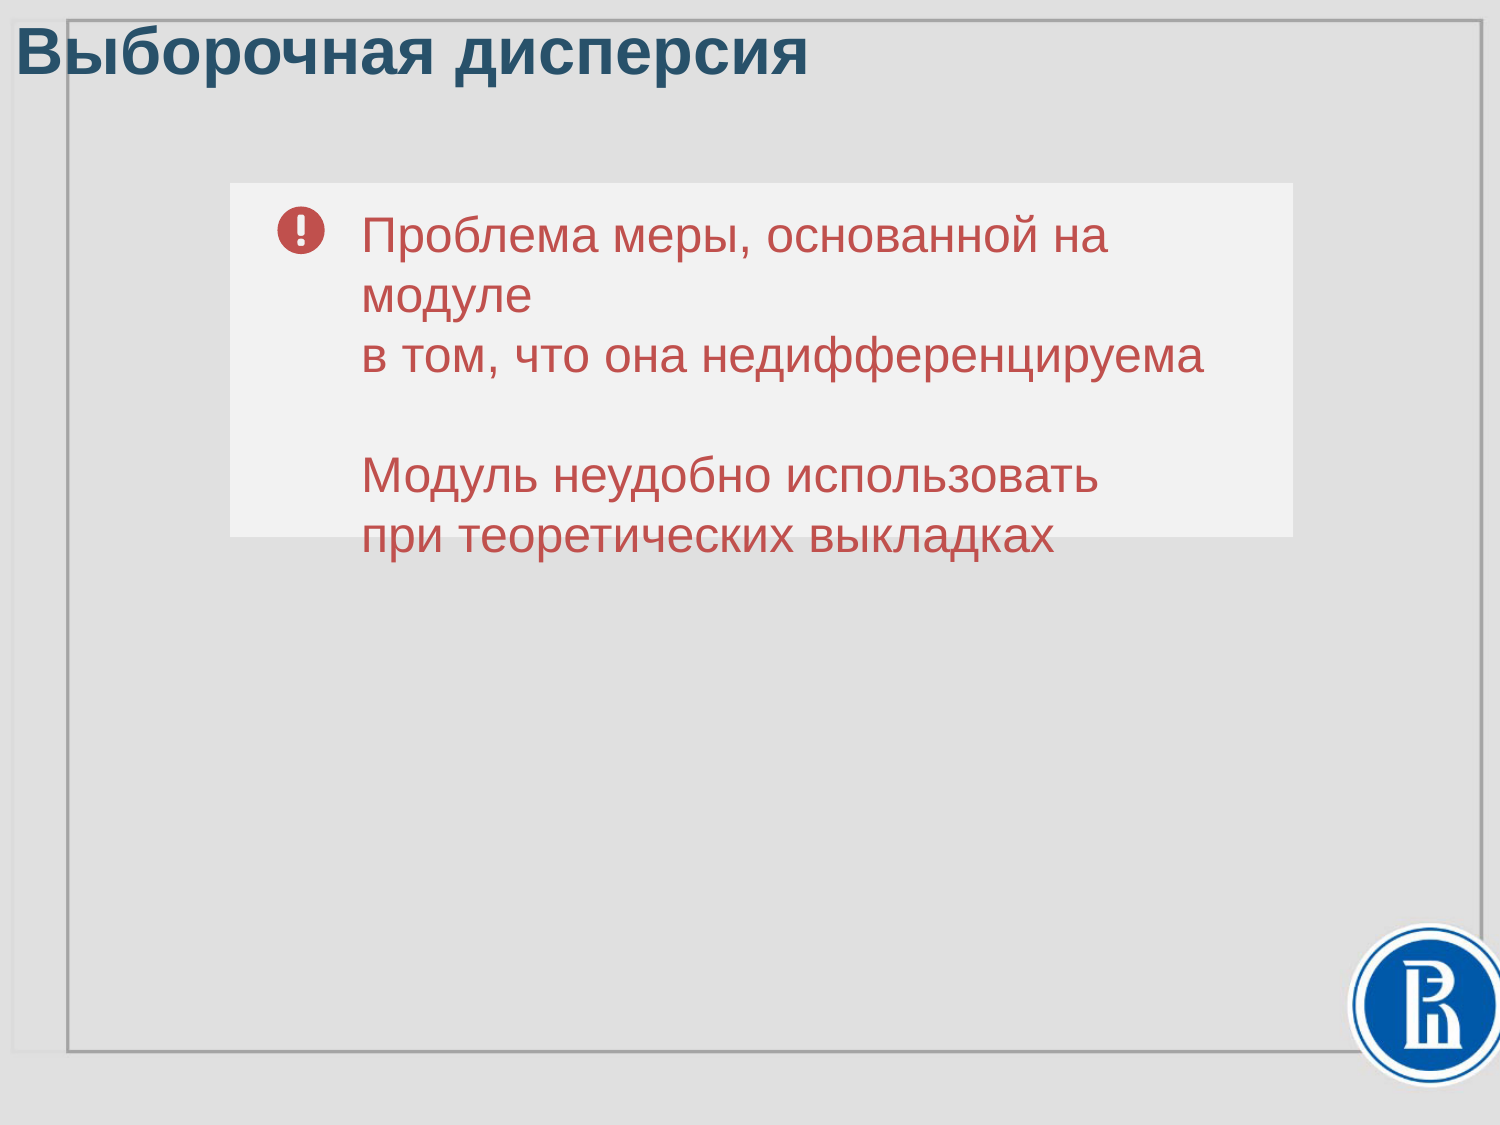

Выборочная дисперсия

Проблема меры, основанной на модуле
в том, что она недифференцируема

Модуль неудобно использовать
при теоретических выкладках